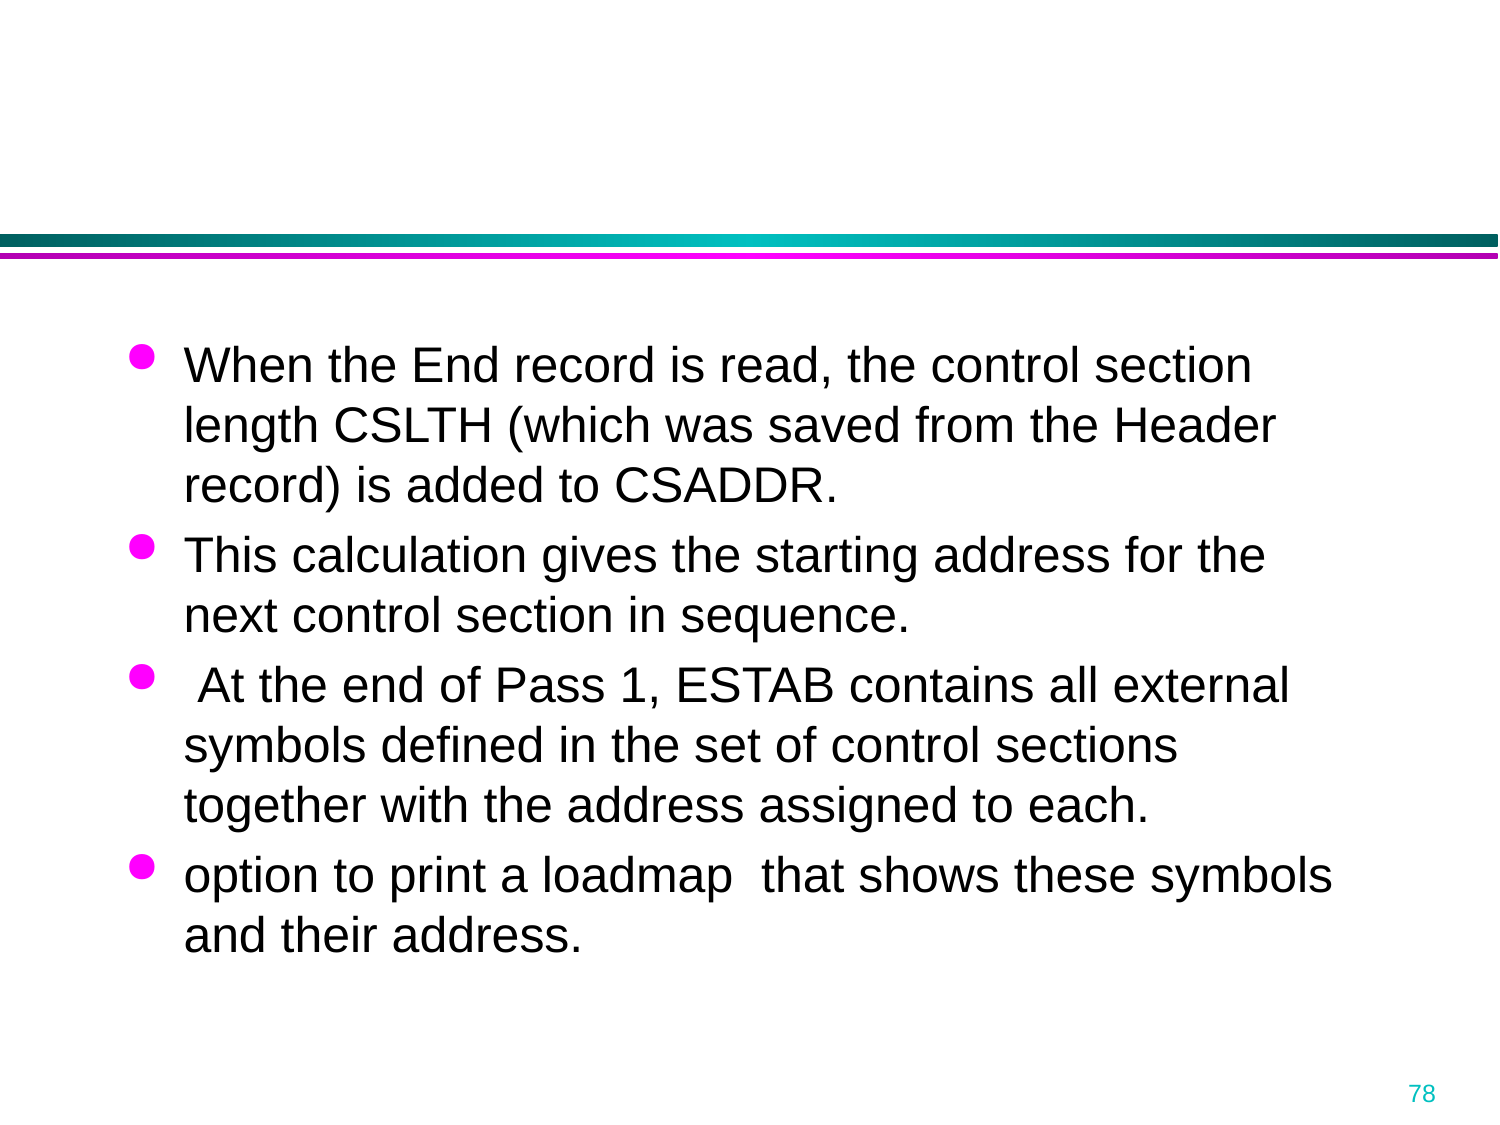

When the End record is read, the control section length CSLTH (which was saved from the Header record) is added to CSADDR.
This calculation gives the starting address for the next control section in sequence.
 At the end of Pass 1, ESTAB contains all external symbols defined in the set of control sections together with the address assigned to each.
option to print a loadmap  that shows these symbols and their address.